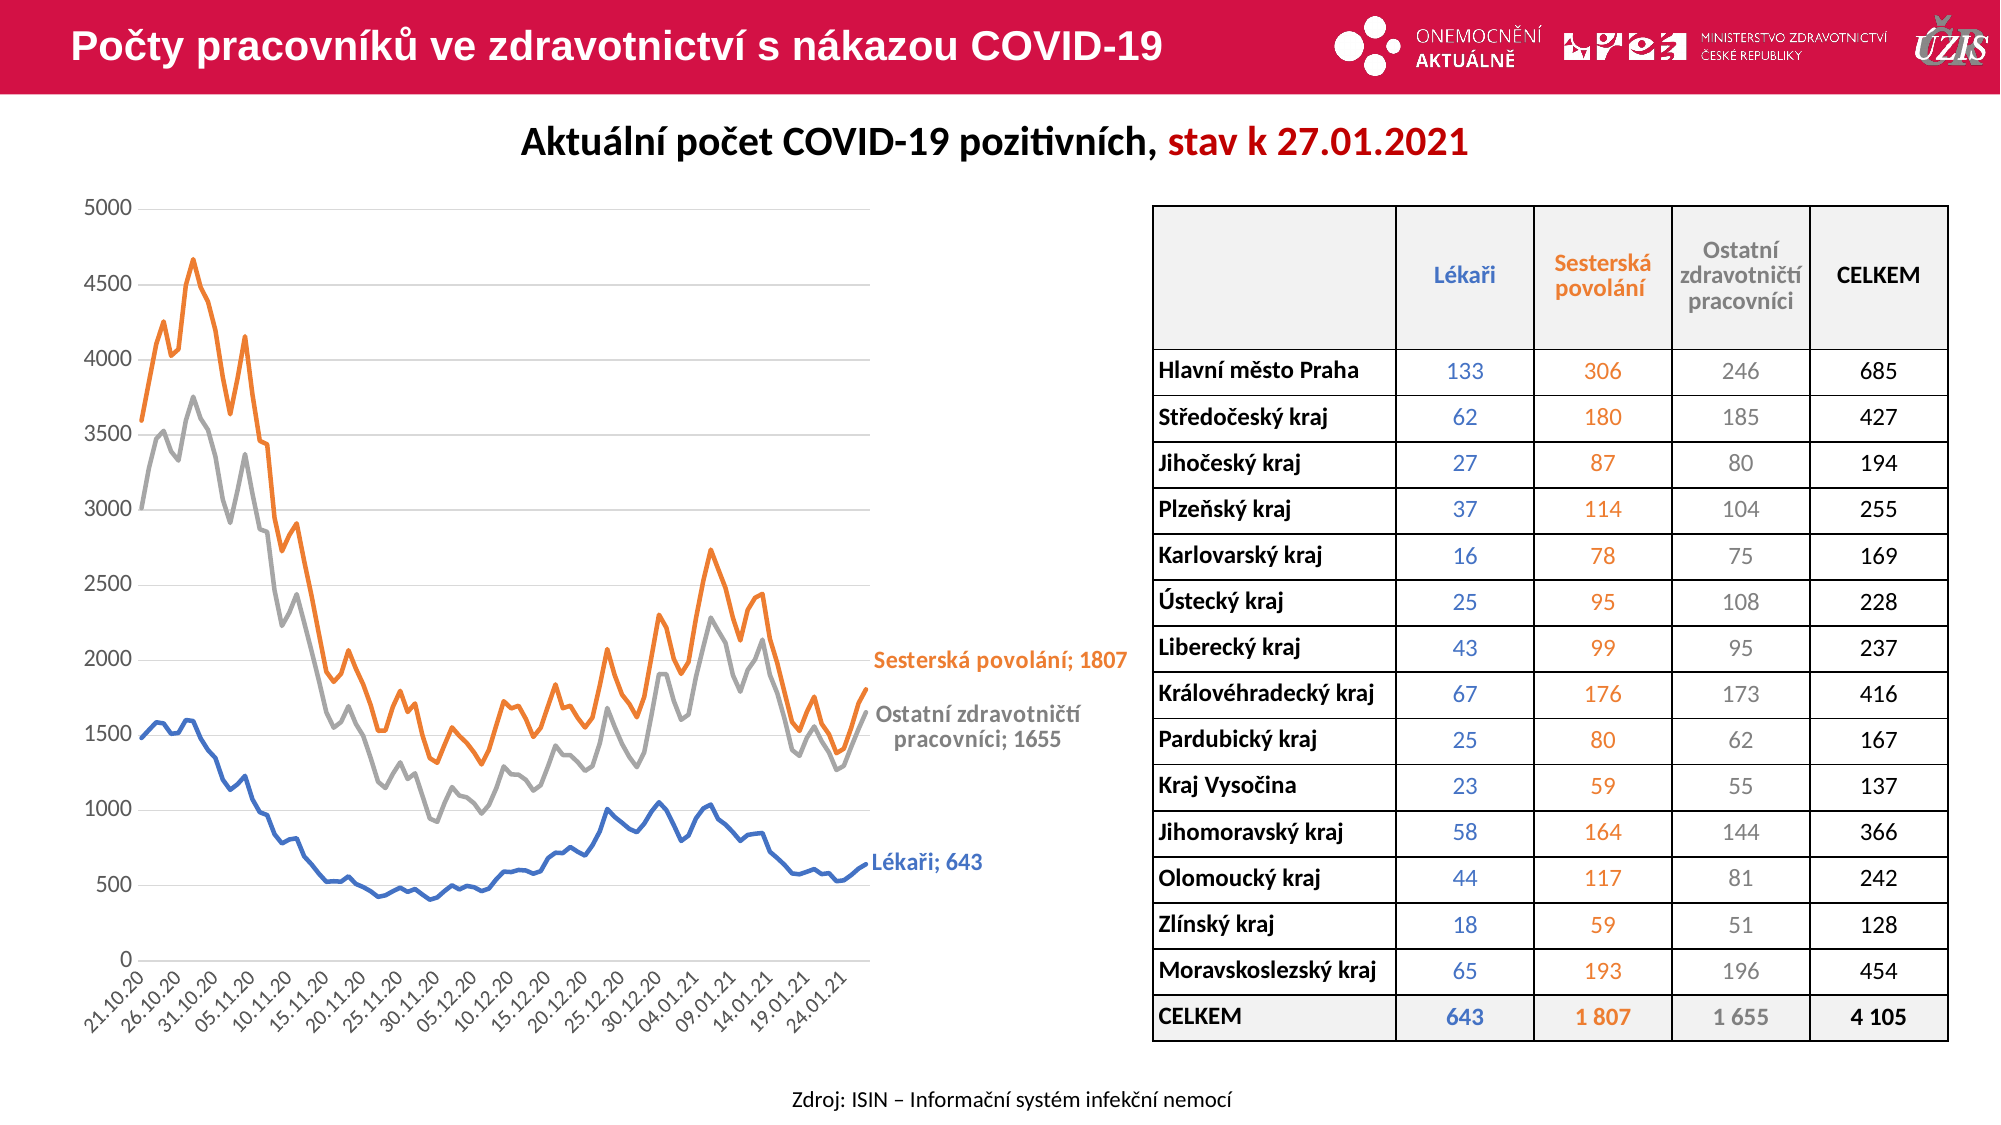

# Počty pracovníků ve zdravotnictví s nákazou COVID-19
Aktuální počet COVID-19 pozitivních, stav k 27.01.2021

### Chart

| Category | Lékaři | Sesterská povolání | Ostatní zdravotničtí pracovníci |
|---|---|---|---|
| 21.10.20 | 1483.0 | 3596.0 | 3013.0 |
| 22.10.20 | 1536.0 | 3851.0 | 3278.0 |
| 23.10.20 | 1588.0 | 4105.0 | 3475.0 |
| 24.10.20 | 1580.0 | 4256.0 | 3528.0 |
| 25.10.20 | 1511.0 | 4027.0 | 3391.0 |
| 26.10.20 | 1517.0 | 4071.0 | 3330.0 |
| 27.10.20 | 1603.0 | 4497.0 | 3596.0 |
| 28.10.20 | 1596.0 | 4670.0 | 3755.0 |
| 29.10.20 | 1481.0 | 4484.0 | 3610.0 |
| 30.10.20 | 1403.0 | 4387.0 | 3534.0 |
| 31.10.20 | 1350.0 | 4196.0 | 3356.0 |
| 01.11.20 | 1206.0 | 3884.0 | 3070.0 |
| 02.11.20 | 1138.0 | 3638.0 | 2915.0 |
| 03.11.20 | 1176.0 | 3880.0 | 3135.0 |
| 04.11.20 | 1231.0 | 4157.0 | 3373.0 |
| 05.11.20 | 1076.0 | 3772.0 | 3111.0 |
| 06.11.20 | 989.0 | 3461.0 | 2873.0 |
| 07.11.20 | 970.0 | 3438.0 | 2855.0 |
| 08.11.20 | 843.0 | 2948.0 | 2466.0 |
| 09.11.20 | 781.0 | 2726.0 | 2229.0 |
| 10.11.20 | 808.0 | 2834.0 | 2318.0 |
| 11.11.20 | 816.0 | 2912.0 | 2441.0 |
| 12.11.20 | 696.0 | 2662.0 | 2253.0 |
| 13.11.20 | 642.0 | 2429.0 | 2061.0 |
| 14.11.20 | 580.0 | 2174.0 | 1864.0 |
| 15.11.20 | 526.0 | 1924.0 | 1654.0 |
| 16.11.20 | 530.0 | 1857.0 | 1552.0 |
| 17.11.20 | 527.0 | 1911.0 | 1590.0 |
| 18.11.20 | 563.0 | 2067.0 | 1695.0 |
| 19.11.20 | 512.0 | 1945.0 | 1577.0 |
| 20.11.20 | 491.0 | 1839.0 | 1497.0 |
| 21.11.20 | 463.0 | 1702.0 | 1350.0 |
| 22.11.20 | 426.0 | 1531.0 | 1192.0 |
| 23.11.20 | 436.0 | 1533.0 | 1150.0 |
| 24.11.20 | 463.0 | 1690.0 | 1244.0 |
| 25.11.20 | 487.0 | 1797.0 | 1321.0 |
| 26.11.20 | 459.0 | 1656.0 | 1210.0 |
| 27.11.20 | 478.0 | 1713.0 | 1248.0 |
| 28.11.20 | 441.0 | 1501.0 | 1099.0 |
| 29.11.20 | 407.0 | 1349.0 | 947.0 |
| 30.11.20 | 422.0 | 1318.0 | 925.0 |
| 01.12.20 | 465.0 | 1439.0 | 1052.0 |
| 02.12.20 | 503.0 | 1554.0 | 1157.0 |
| 03.12.20 | 475.0 | 1497.0 | 1100.0 |
| 04.12.20 | 499.0 | 1450.0 | 1088.0 |
| 05.12.20 | 490.0 | 1386.0 | 1048.0 |
| 06.12.20 | 464.0 | 1307.0 | 980.0 |
| 07.12.20 | 481.0 | 1404.0 | 1037.0 |
| 08.12.20 | 543.0 | 1567.0 | 1149.0 |
| 09.12.20 | 594.0 | 1728.0 | 1294.0 |
| 10.12.20 | 591.0 | 1680.0 | 1241.0 |
| 11.12.20 | 605.0 | 1698.0 | 1239.0 |
| 12.12.20 | 601.0 | 1609.0 | 1204.0 |
| 13.12.20 | 580.0 | 1490.0 | 1133.0 |
| 14.12.20 | 597.0 | 1551.0 | 1169.0 |
| 15.12.20 | 684.0 | 1697.0 | 1296.0 |
| 16.12.20 | 720.0 | 1840.0 | 1433.0 |
| 17.12.20 | 717.0 | 1681.0 | 1370.0 |
| 18.12.20 | 758.0 | 1698.0 | 1369.0 |
| 19.12.20 | 726.0 | 1617.0 | 1323.0 |
| 20.12.20 | 700.0 | 1553.0 | 1264.0 |
| 21.12.20 | 769.0 | 1619.0 | 1296.0 |
| 22.12.20 | 863.0 | 1836.0 | 1450.0 |
| 23.12.20 | 1011.0 | 2075.0 | 1683.0 |
| 24.12.20 | 958.0 | 1902.0 | 1558.0 |
| 25.12.20 | 919.0 | 1772.0 | 1444.0 |
| 26.12.20 | 878.0 | 1709.0 | 1356.0 |
| 27.12.20 | 856.0 | 1621.0 | 1289.0 |
| 28.12.20 | 913.0 | 1757.0 | 1388.0 |
| 29.12.20 | 995.0 | 2029.0 | 1640.0 |
| 30.12.20 | 1056.0 | 2304.0 | 1909.0 |
| 31.12.20 | 1003.0 | 2217.0 | 1908.0 |
| 01.01.21 | 904.0 | 2010.0 | 1731.0 |
| 02.01.21 | 798.0 | 1910.0 | 1604.0 |
| 03.01.21 | 834.0 | 1989.0 | 1639.0 |
| 04.01.21 | 948.0 | 2280.0 | 1890.0 |
| 05.01.21 | 1015.0 | 2533.0 | 2092.0 |
| 06.01.21 | 1040.0 | 2737.0 | 2285.0 |
| 07.01.21 | 943.0 | 2608.0 | 2198.0 |
| 08.01.21 | 907.0 | 2481.0 | 2115.0 |
| 09.01.21 | 856.0 | 2283.0 | 1901.0 |
| 10.01.21 | 798.0 | 2132.0 | 1791.0 |
| 11.01.21 | 838.0 | 2336.0 | 1936.0 |
| 12.01.21 | 846.0 | 2417.0 | 2006.0 |
| 13.01.21 | 851.0 | 2443.0 | 2138.0 |
| 14.01.21 | 726.0 | 2143.0 | 1903.0 |
| 15.01.21 | 684.0 | 1981.0 | 1781.0 |
| 16.01.21 | 638.0 | 1783.0 | 1608.0 |
| 17.01.21 | 582.0 | 1589.0 | 1404.0 |
| 18.01.21 | 576.0 | 1530.0 | 1364.0 |
| 19.01.21 | 593.0 | 1657.0 | 1485.0 |
| 20.01.21 | 611.0 | 1758.0 | 1560.0 |
| 21.01.21 | 577.0 | 1578.0 | 1462.0 |
| 22.01.21 | 584.0 | 1508.0 | 1386.0 |
| 23.01.21 | 530.0 | 1382.0 | 1270.0 |
| 24.01.21 | 536.0 | 1412.0 | 1298.0 |
| 25.01.21 | 571.0 | 1551.0 | 1424.0 |
| 26.01.21 | 614.0 | 1715.0 | 1544.0 |
| 27.01.21 | 643.0 | 1807.0 | 1655.0 |
|  | Lékaři | Sesterská povolání | Ostatní zdravotničtí pracovníci | CELKEM |
| --- | --- | --- | --- | --- |
| Hlavní město Praha | 133 | 306 | 246 | 685 |
| Středočeský kraj | 62 | 180 | 185 | 427 |
| Jihočeský kraj | 27 | 87 | 80 | 194 |
| Plzeňský kraj | 37 | 114 | 104 | 255 |
| Karlovarský kraj | 16 | 78 | 75 | 169 |
| Ústecký kraj | 25 | 95 | 108 | 228 |
| Liberecký kraj | 43 | 99 | 95 | 237 |
| Královéhradecký kraj | 67 | 176 | 173 | 416 |
| Pardubický kraj | 25 | 80 | 62 | 167 |
| Kraj Vysočina | 23 | 59 | 55 | 137 |
| Jihomoravský kraj | 58 | 164 | 144 | 366 |
| Olomoucký kraj | 44 | 117 | 81 | 242 |
| Zlínský kraj | 18 | 59 | 51 | 128 |
| Moravskoslezský kraj | 65 | 193 | 196 | 454 |
| CELKEM | 643 | 1 807 | 1 655 | 4 105 |
Zdroj: ISIN – Informační systém infekční nemocí